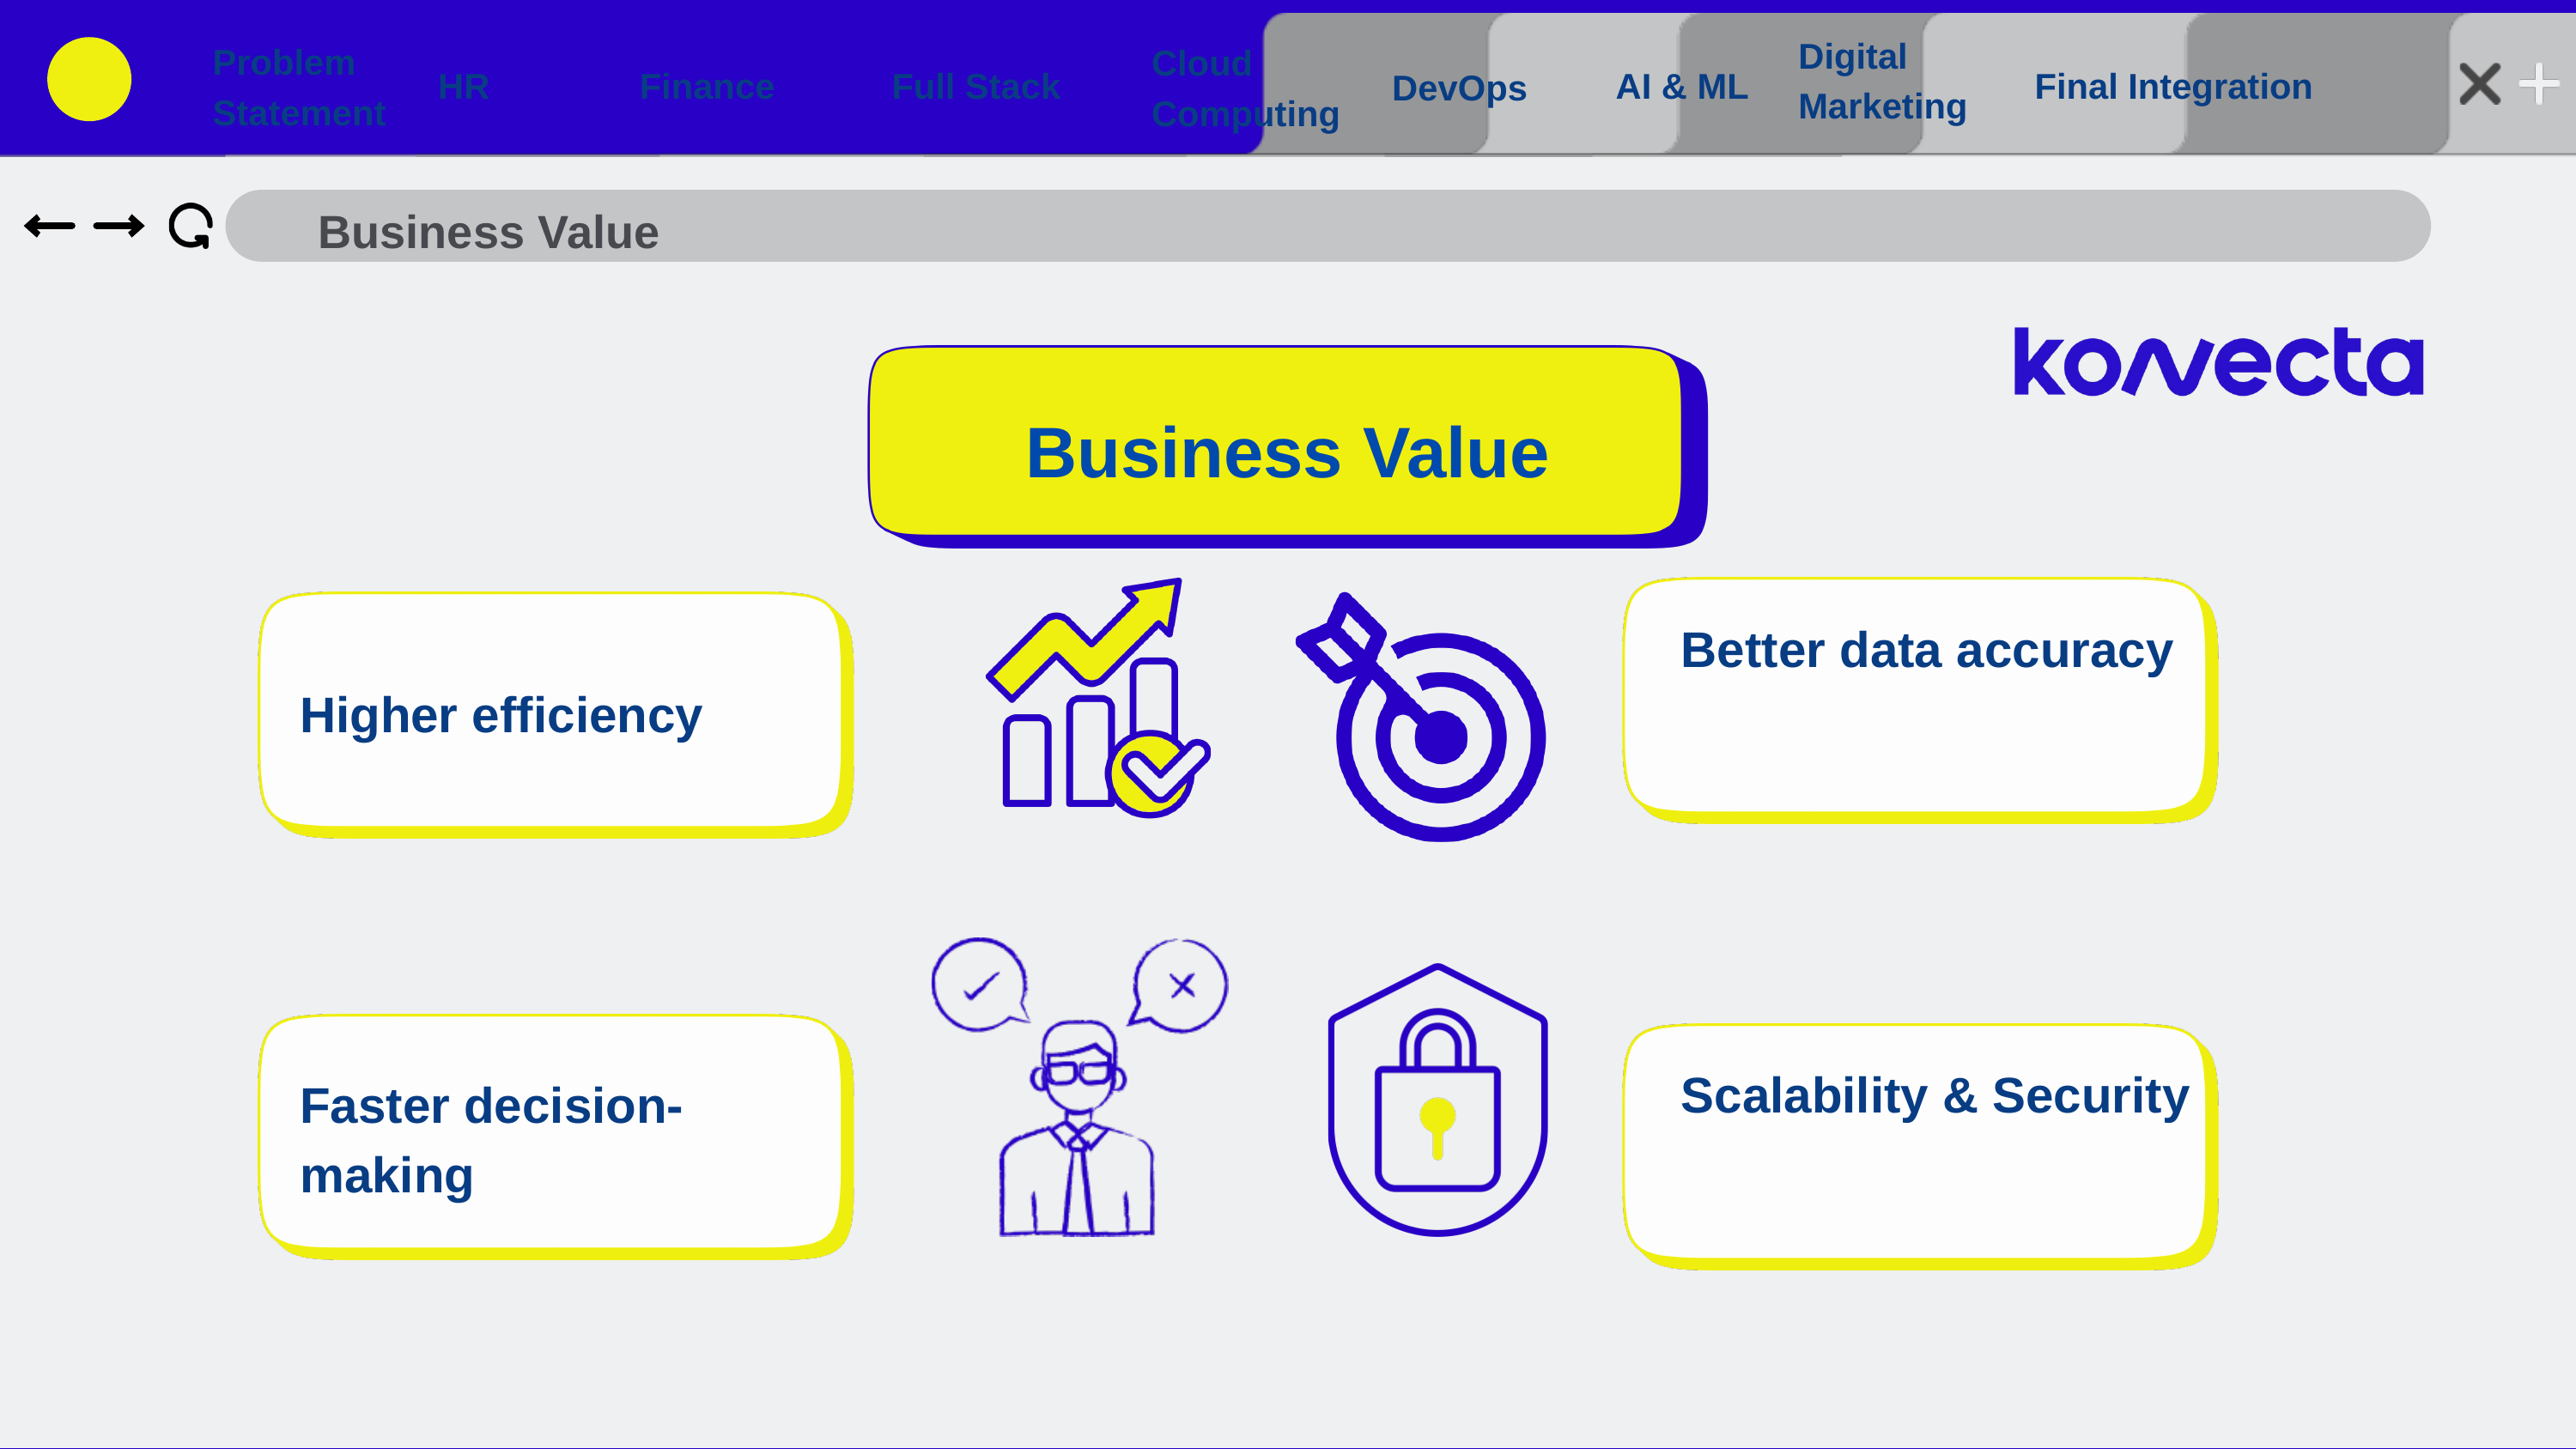

Digital Marketing
Problem Statement
Cloud Computing

HR
Finance
Full Stack
AI & ML
Final Integration
DevOps

Insert your topic here
Business Value

Business Value

Higher efficiency
Better data accuracy

Scalability & Security

Faster decision-making